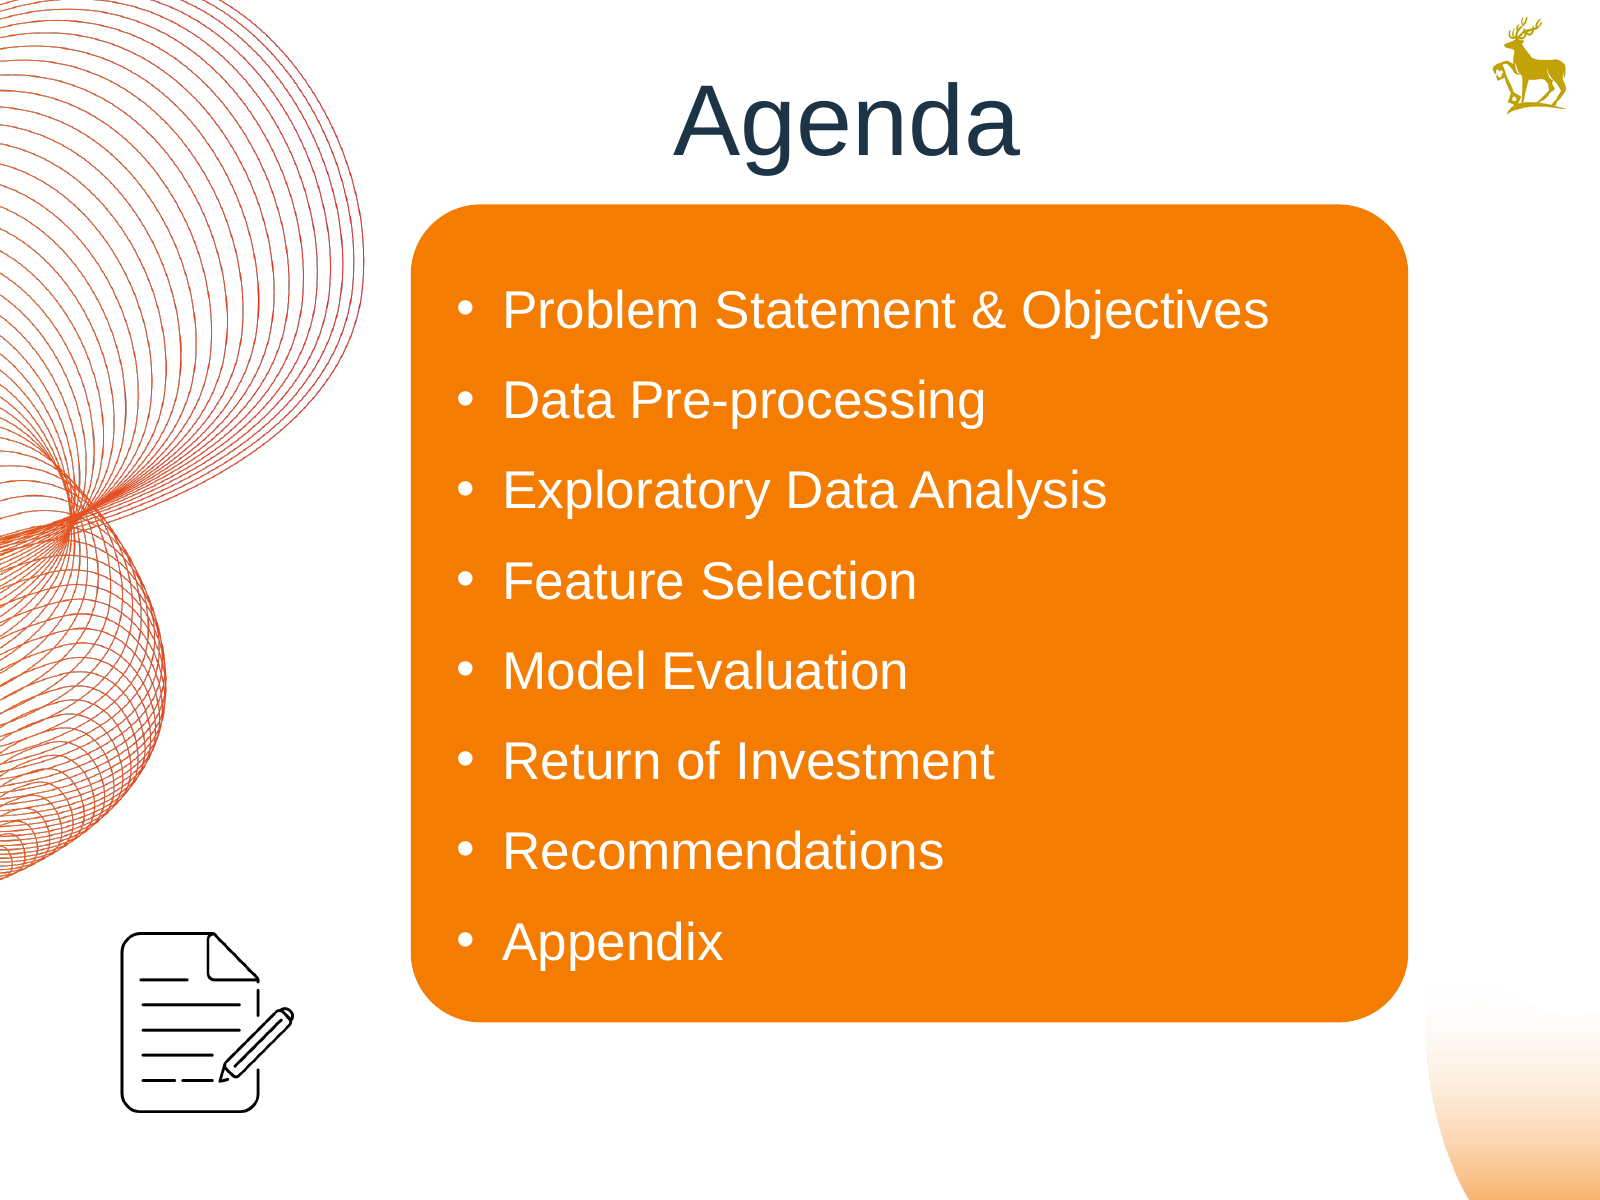

Agenda

Problem Statement & Objectives
Data Pre-processing
Exploratory Data Analysis
Feature Selection
Model Evaluation
Return of Investment
Recommendations
Appendix